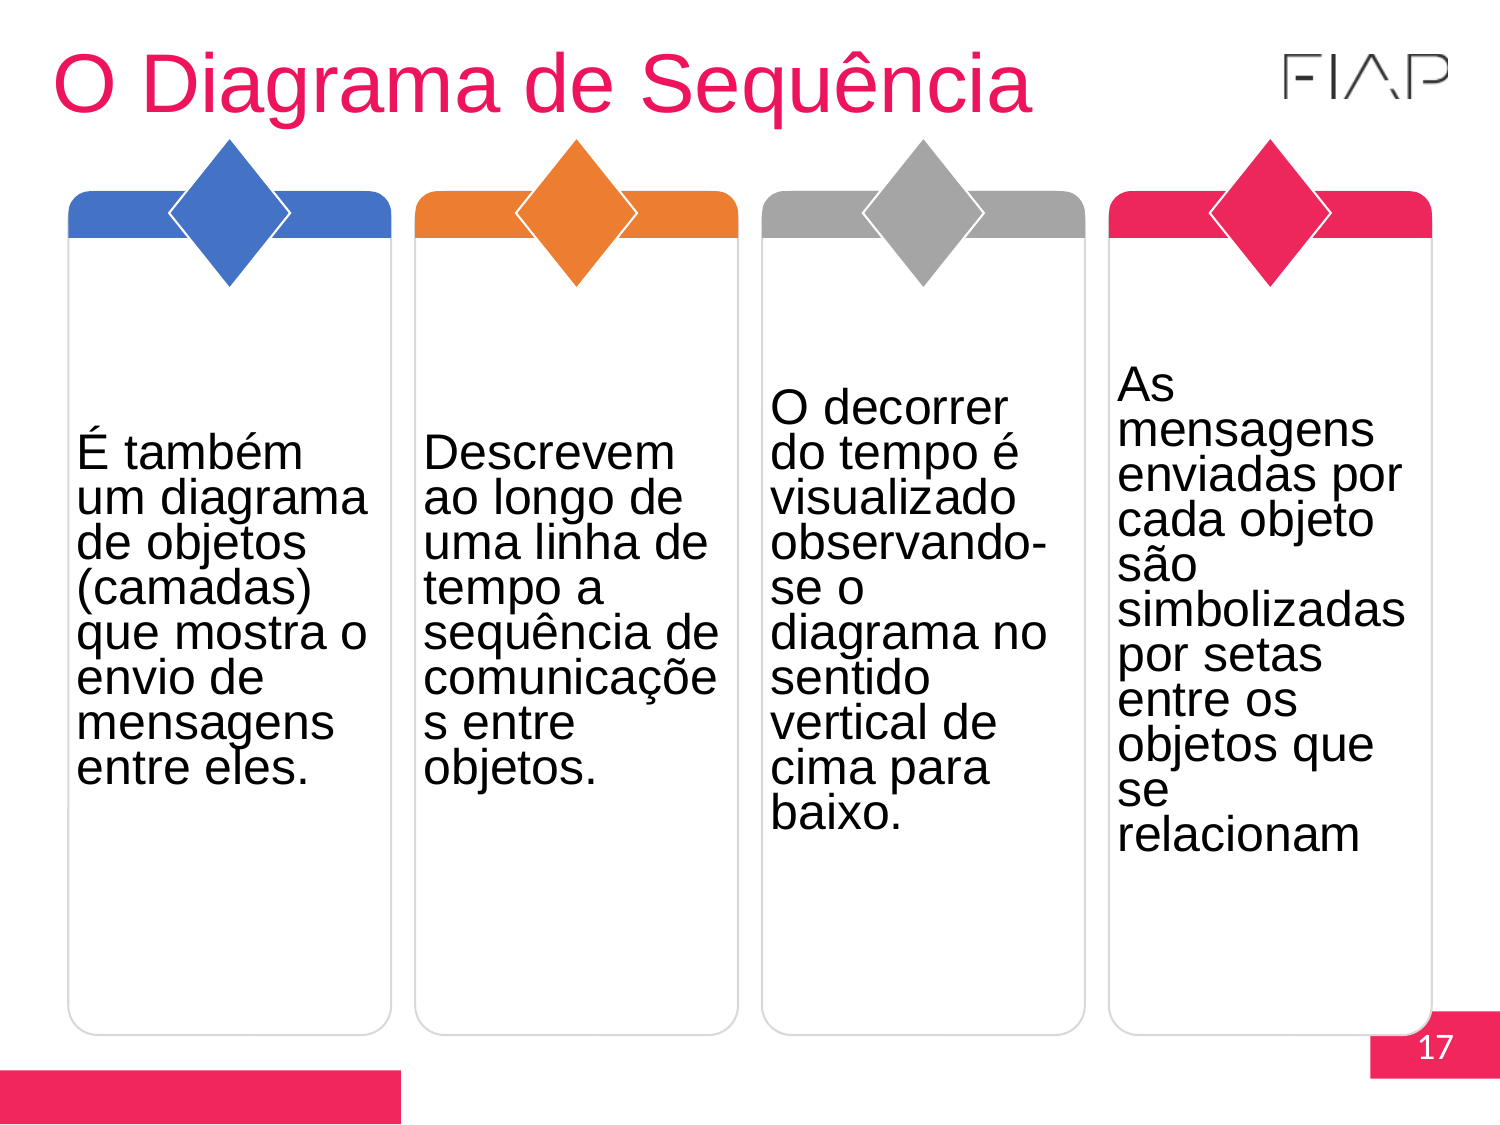

O Diagrama de Sequência

É também um diagrama de objetos (camadas) que mostra o envio de mensagens entre eles.
Descrevem ao longo de uma linha de tempo a sequência de comunicações entre objetos.
O decorrer do tempo é visualizado observando-se o diagrama no sentido vertical de cima para baixo.
As mensagens enviadas por cada objeto são simbolizadas por setas entre os objetos que se relacionam